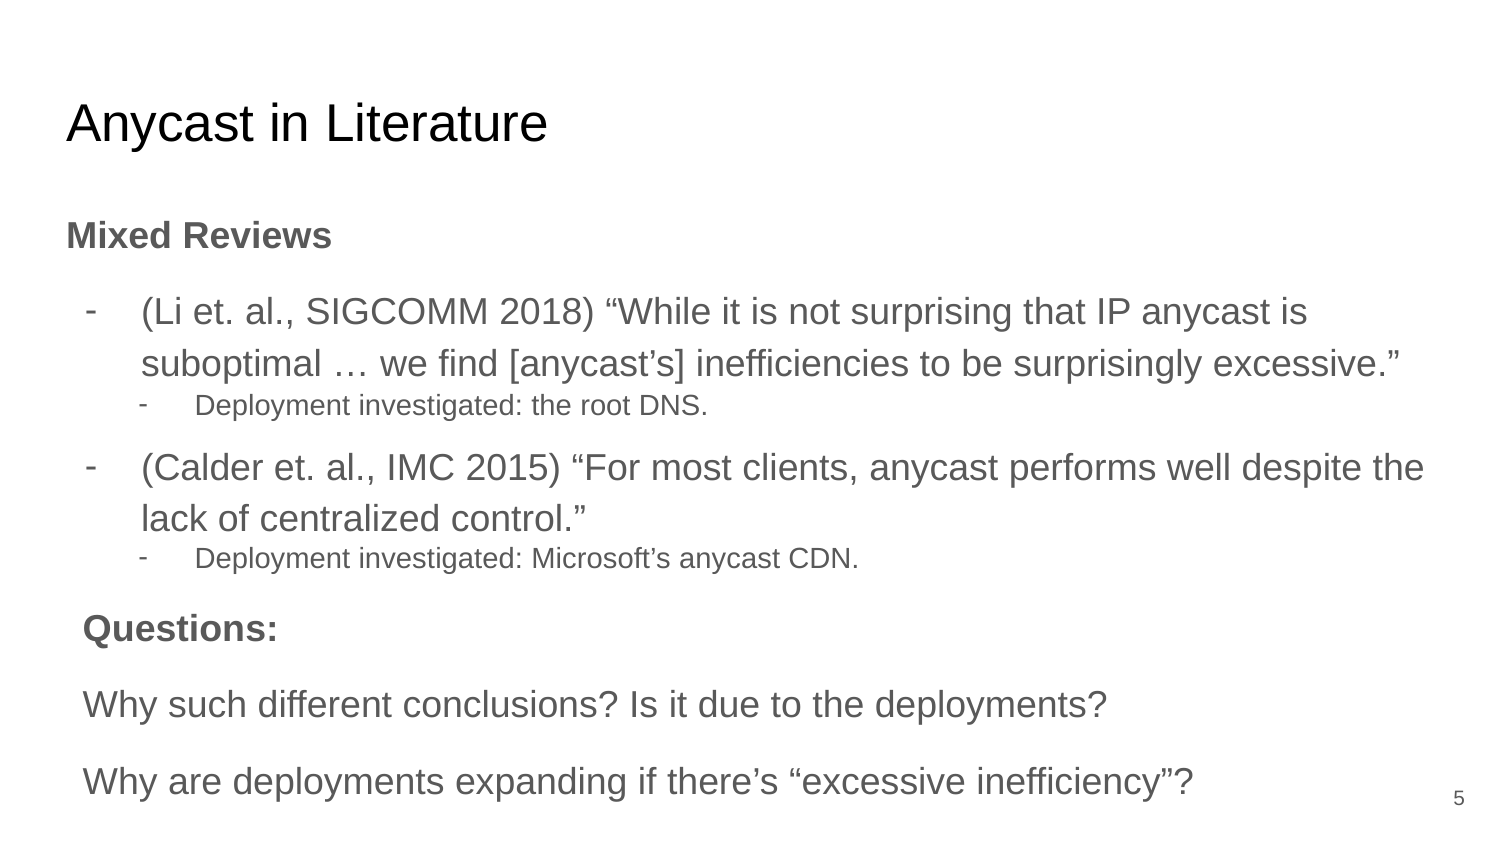

# Anycast in Literature
Mixed Reviews
(Li et. al., SIGCOMM 2018) “While it is not surprising that IP anycast is suboptimal … we find [anycast’s] inefficiencies to be surprisingly excessive.”
(Calder et. al., IMC 2015) “For most clients, anycast performs well despite the lack of centralized control.”

Deployment investigated: the root DNS.
Deployment investigated: Microsoft’s anycast CDN.
Questions:
Why such different conclusions? Is it due to the deployments?
Why are deployments expanding if there’s “excessive inefficiency”?

5